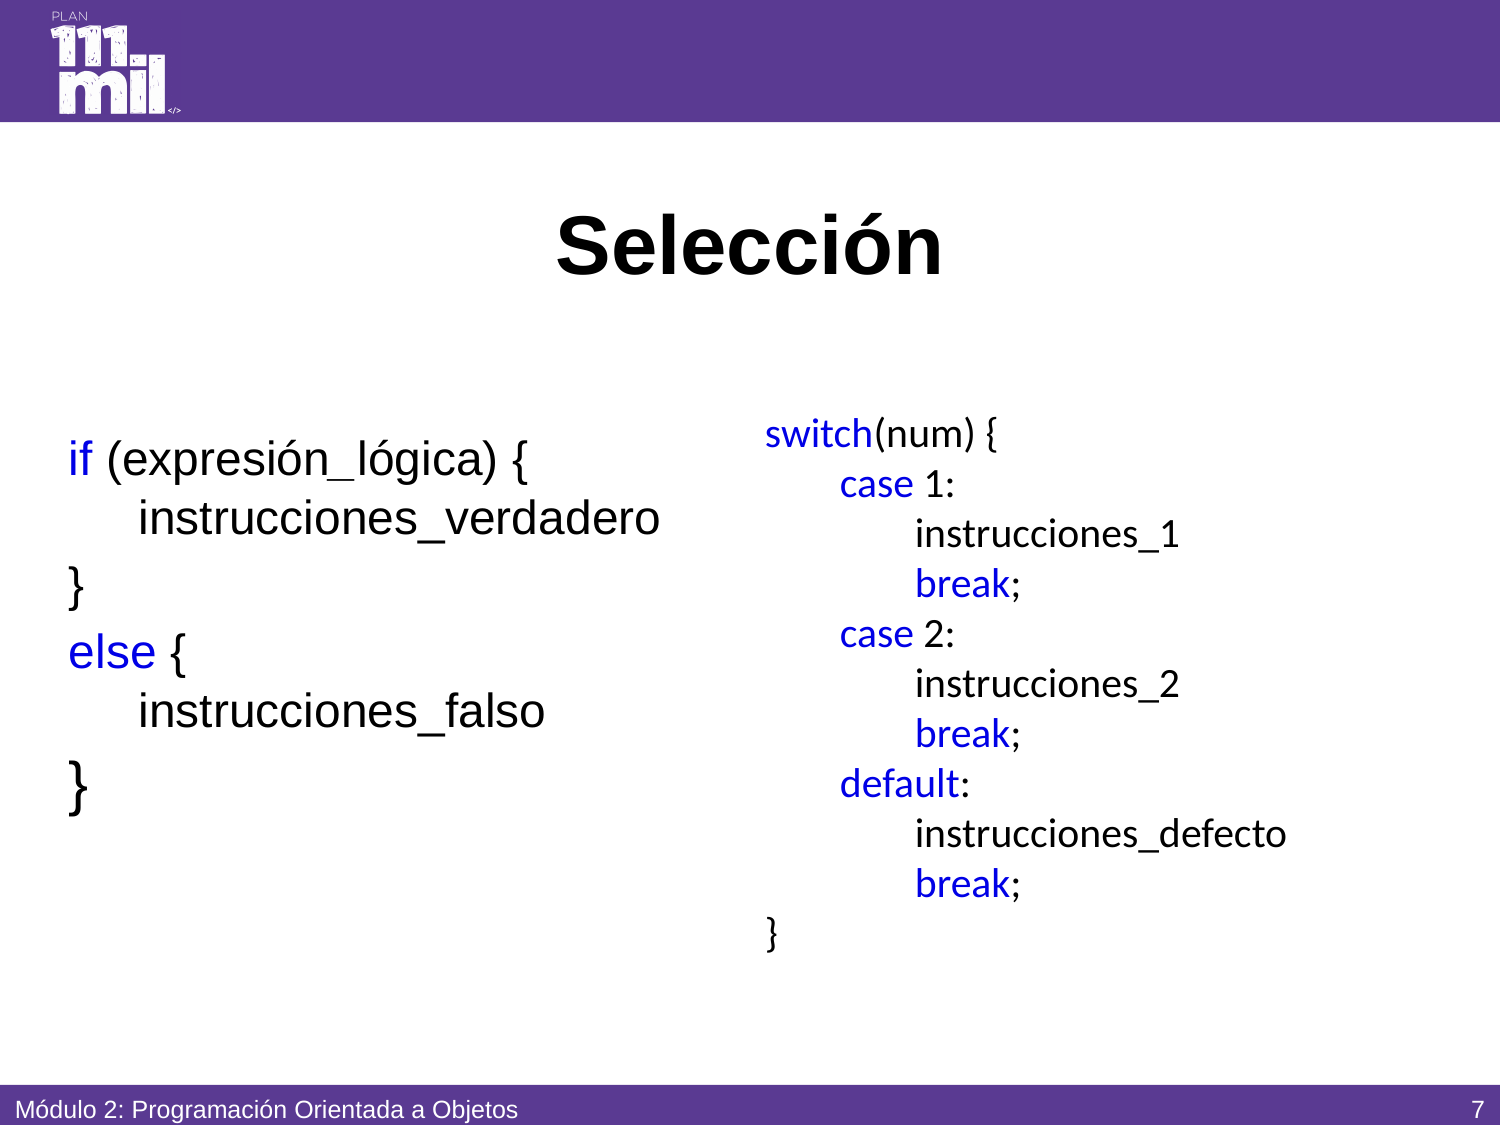

# Selección
switch(num) {
case 1:
instrucciones_1
break;
case 2:
instrucciones_2
break;
default:
instrucciones_defecto
break;
}
if (expresión_lógica) {
instrucciones_verdadero
}
else {
instrucciones_falso
}
7
Módulo 2: Programación Orientada a Objetos